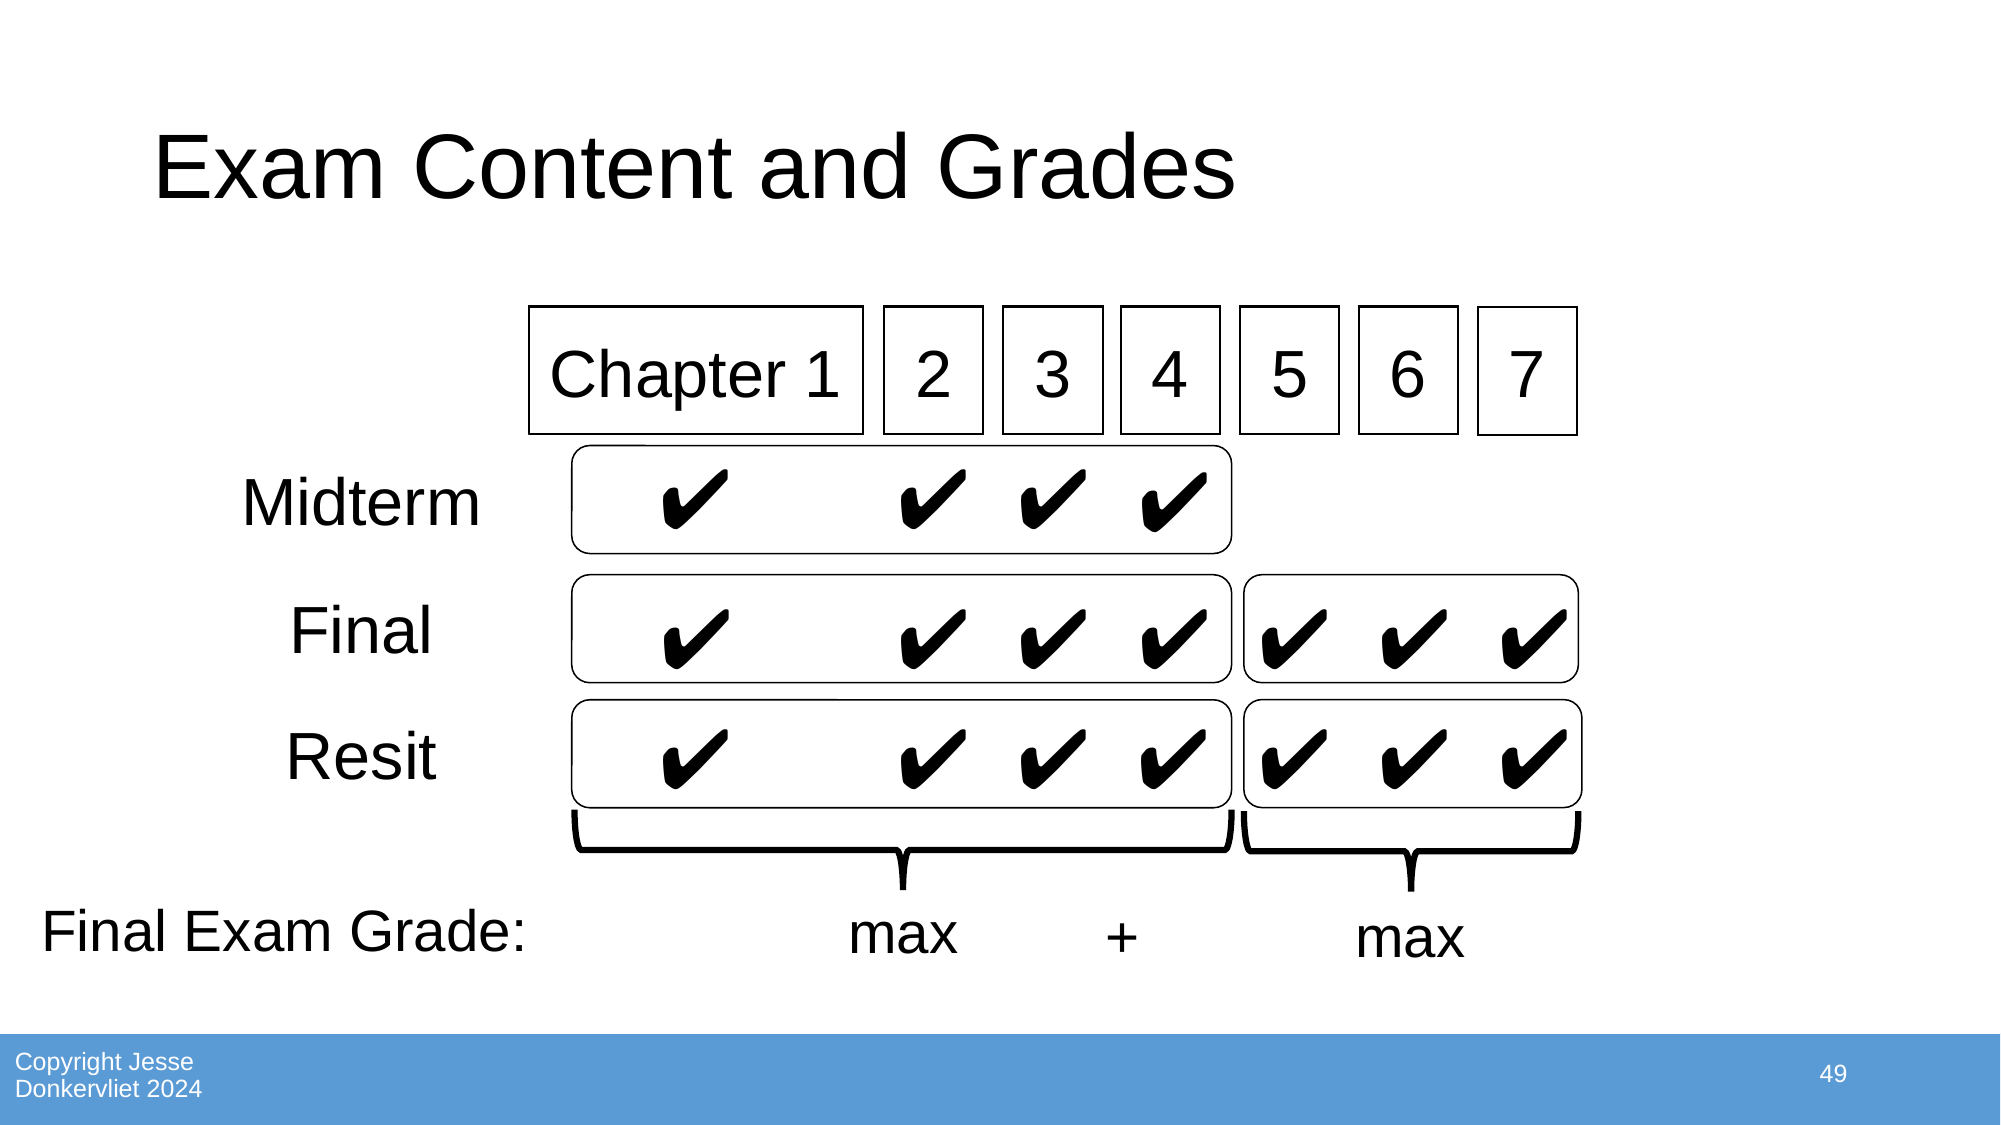

# Exam Content and Grades
Chapter 1
2
3
4
5
6
7
Midterm
✔
✔
✔
✔

max
Final

+
max
✔
✔
✔
✔
✔
✔
✔
Resit
✔
✔
✔
✔
✔
✔
✔
Final Exam Grade:

49